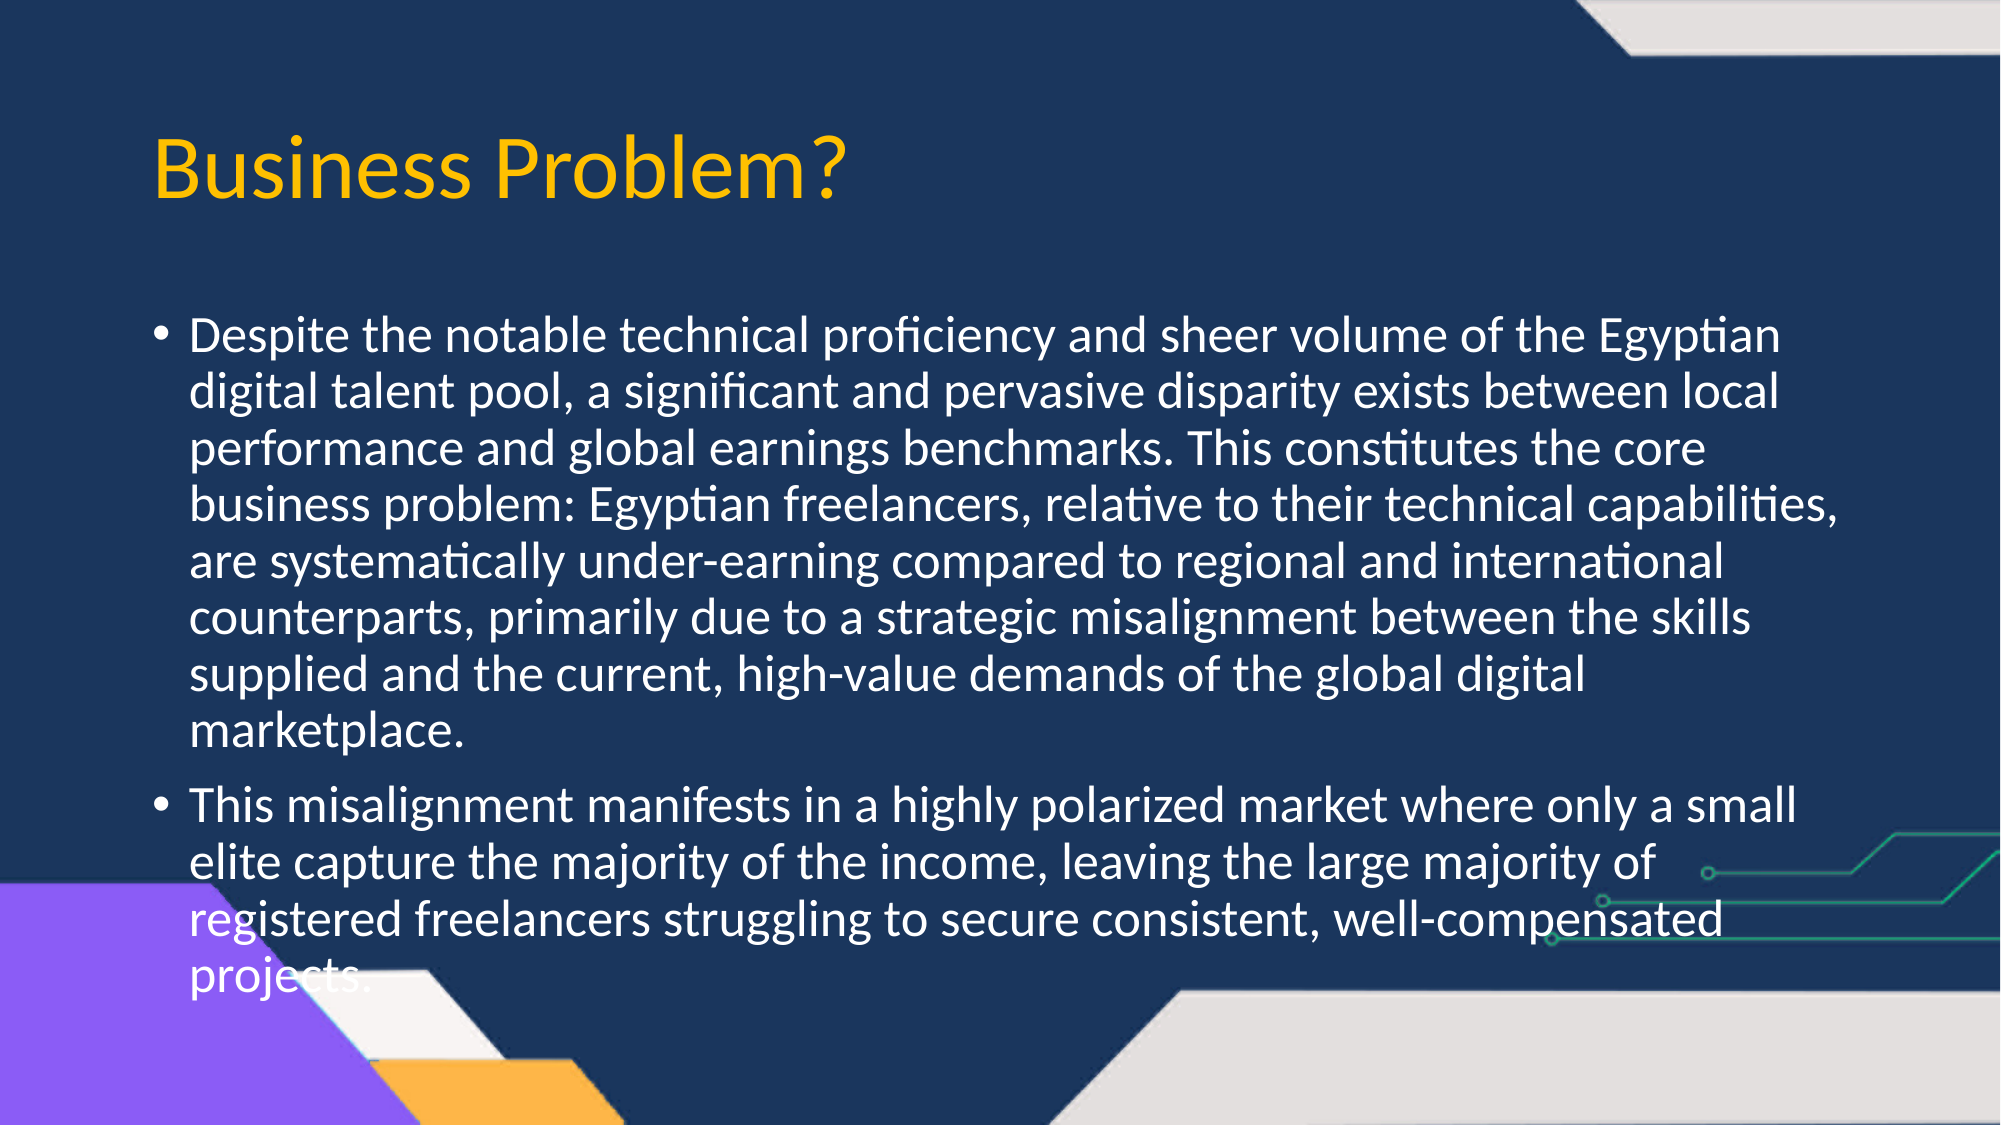

# Business Problem?
Despite the notable technical proficiency and sheer volume of the Egyptian digital talent pool, a significant and pervasive disparity exists between local performance and global earnings benchmarks. This constitutes the core business problem: Egyptian freelancers, relative to their technical capabilities, are systematically under-earning compared to regional and international counterparts, primarily due to a strategic misalignment between the skills supplied and the current, high-value demands of the global digital marketplace.
This misalignment manifests in a highly polarized market where only a small elite capture the majority of the income, leaving the large majority of registered freelancers struggling to secure consistent, well-compensated projects.